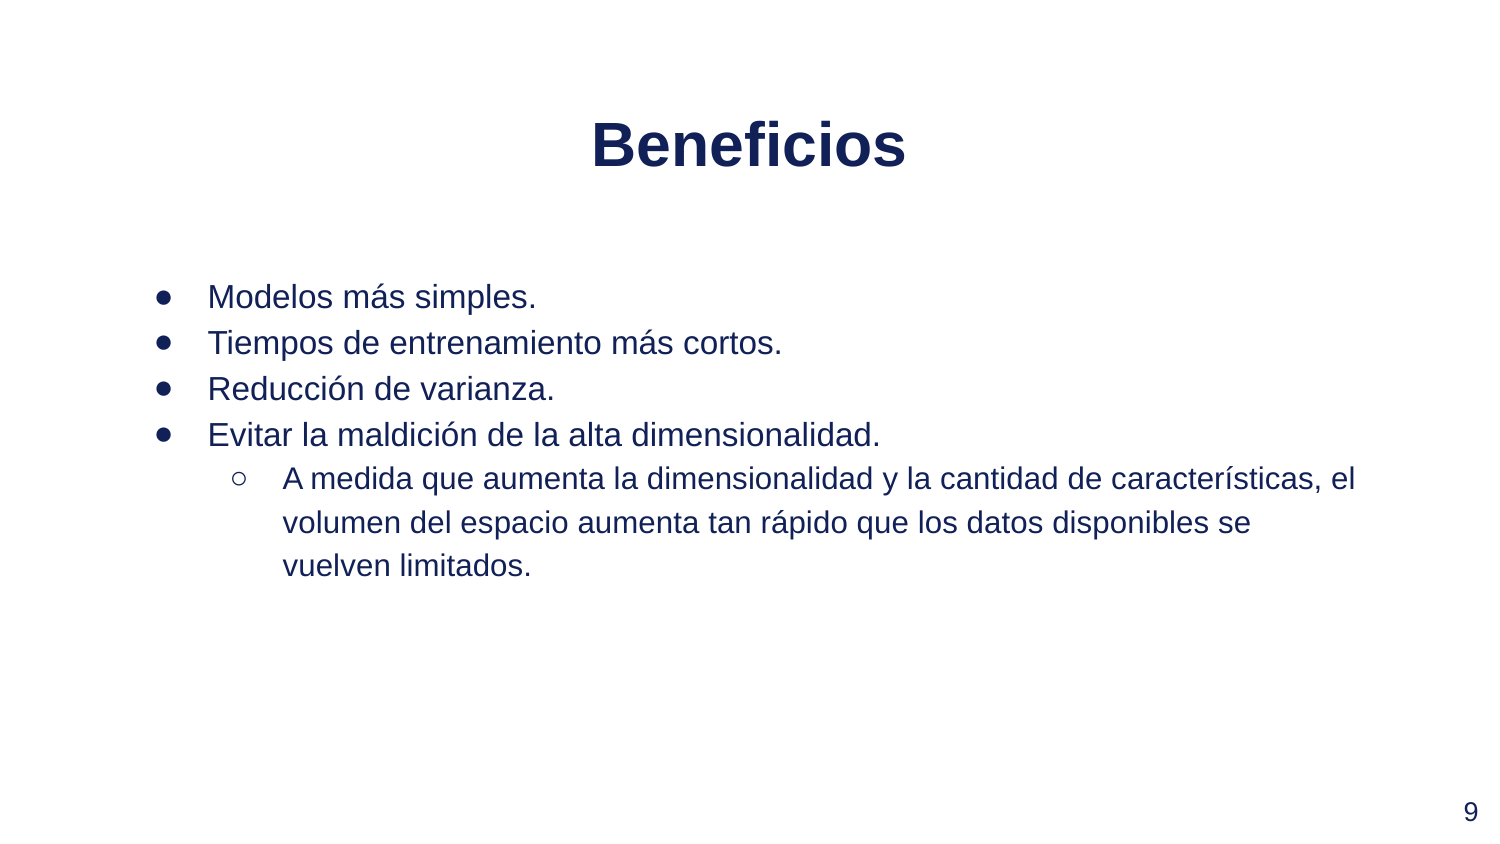

Beneficios
Modelos más simples.
Tiempos de entrenamiento más cortos.
Reducción de varianza.
Evitar la maldición de la alta dimensionalidad.
A medida que aumenta la dimensionalidad y la cantidad de características, el volumen del espacio aumenta tan rápido que los datos disponibles se vuelven limitados.
9